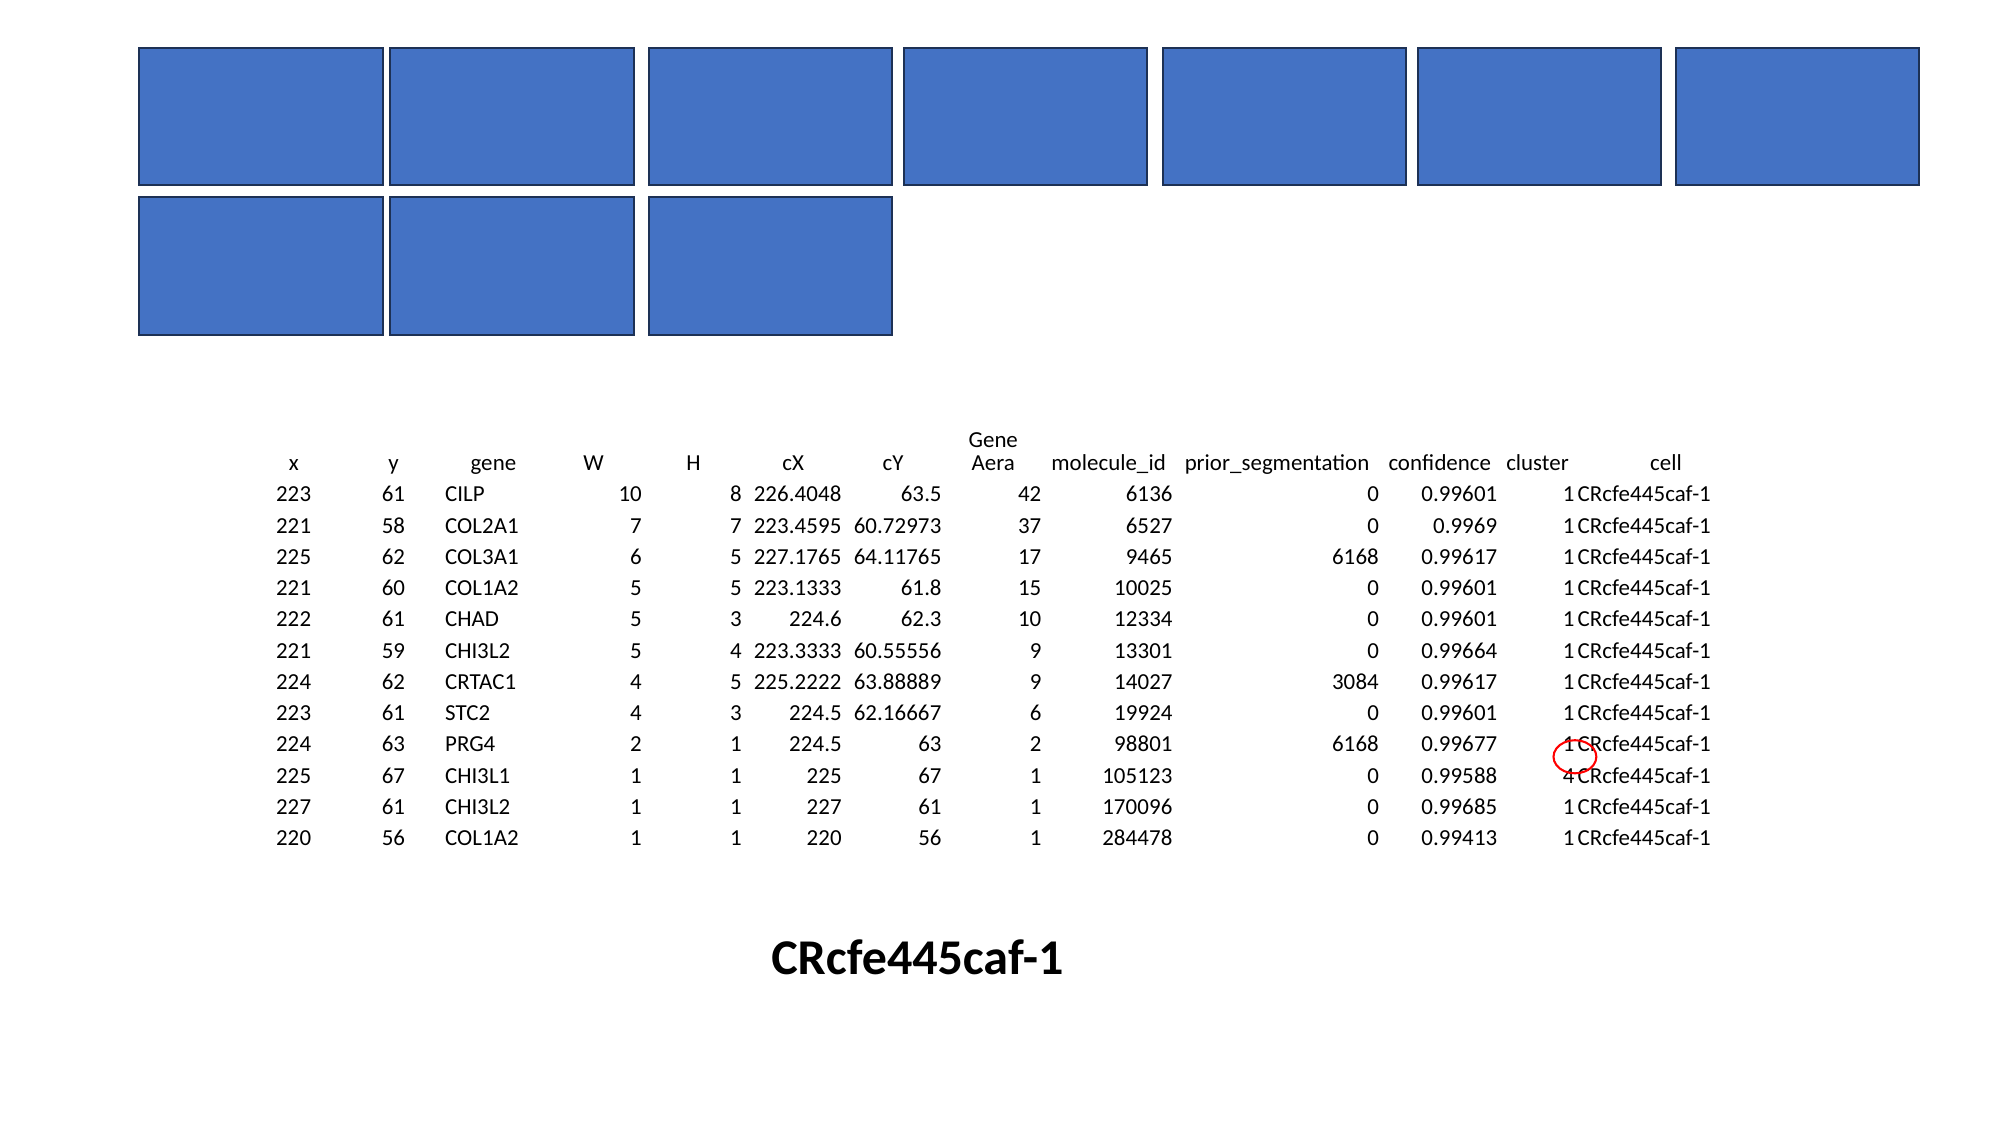

| x | y | gene | W | H | cX | cY | Gene Aera | molecule\_id | prior\_segmentation | confidence | cluster | cell |
| --- | --- | --- | --- | --- | --- | --- | --- | --- | --- | --- | --- | --- |
| 223 | 61 | CILP | 10 | 8 | 226.4048 | 63.5 | 42 | 6136 | 0 | 0.99601 | 1 | CRcfe445caf-1 |
| 221 | 58 | COL2A1 | 7 | 7 | 223.4595 | 60.72973 | 37 | 6527 | 0 | 0.9969 | 1 | CRcfe445caf-1 |
| 225 | 62 | COL3A1 | 6 | 5 | 227.1765 | 64.11765 | 17 | 9465 | 6168 | 0.99617 | 1 | CRcfe445caf-1 |
| 221 | 60 | COL1A2 | 5 | 5 | 223.1333 | 61.8 | 15 | 10025 | 0 | 0.99601 | 1 | CRcfe445caf-1 |
| 222 | 61 | CHAD | 5 | 3 | 224.6 | 62.3 | 10 | 12334 | 0 | 0.99601 | 1 | CRcfe445caf-1 |
| 221 | 59 | CHI3L2 | 5 | 4 | 223.3333 | 60.55556 | 9 | 13301 | 0 | 0.99664 | 1 | CRcfe445caf-1 |
| 224 | 62 | CRTAC1 | 4 | 5 | 225.2222 | 63.88889 | 9 | 14027 | 3084 | 0.99617 | 1 | CRcfe445caf-1 |
| 223 | 61 | STC2 | 4 | 3 | 224.5 | 62.16667 | 6 | 19924 | 0 | 0.99601 | 1 | CRcfe445caf-1 |
| 224 | 63 | PRG4 | 2 | 1 | 224.5 | 63 | 2 | 98801 | 6168 | 0.99677 | 1 | CRcfe445caf-1 |
| 225 | 67 | CHI3L1 | 1 | 1 | 225 | 67 | 1 | 105123 | 0 | 0.99588 | 4 | CRcfe445caf-1 |
| 227 | 61 | CHI3L2 | 1 | 1 | 227 | 61 | 1 | 170096 | 0 | 0.99685 | 1 | CRcfe445caf-1 |
| 220 | 56 | COL1A2 | 1 | 1 | 220 | 56 | 1 | 284478 | 0 | 0.99413 | 1 | CRcfe445caf-1 |

CRcfe445caf-1